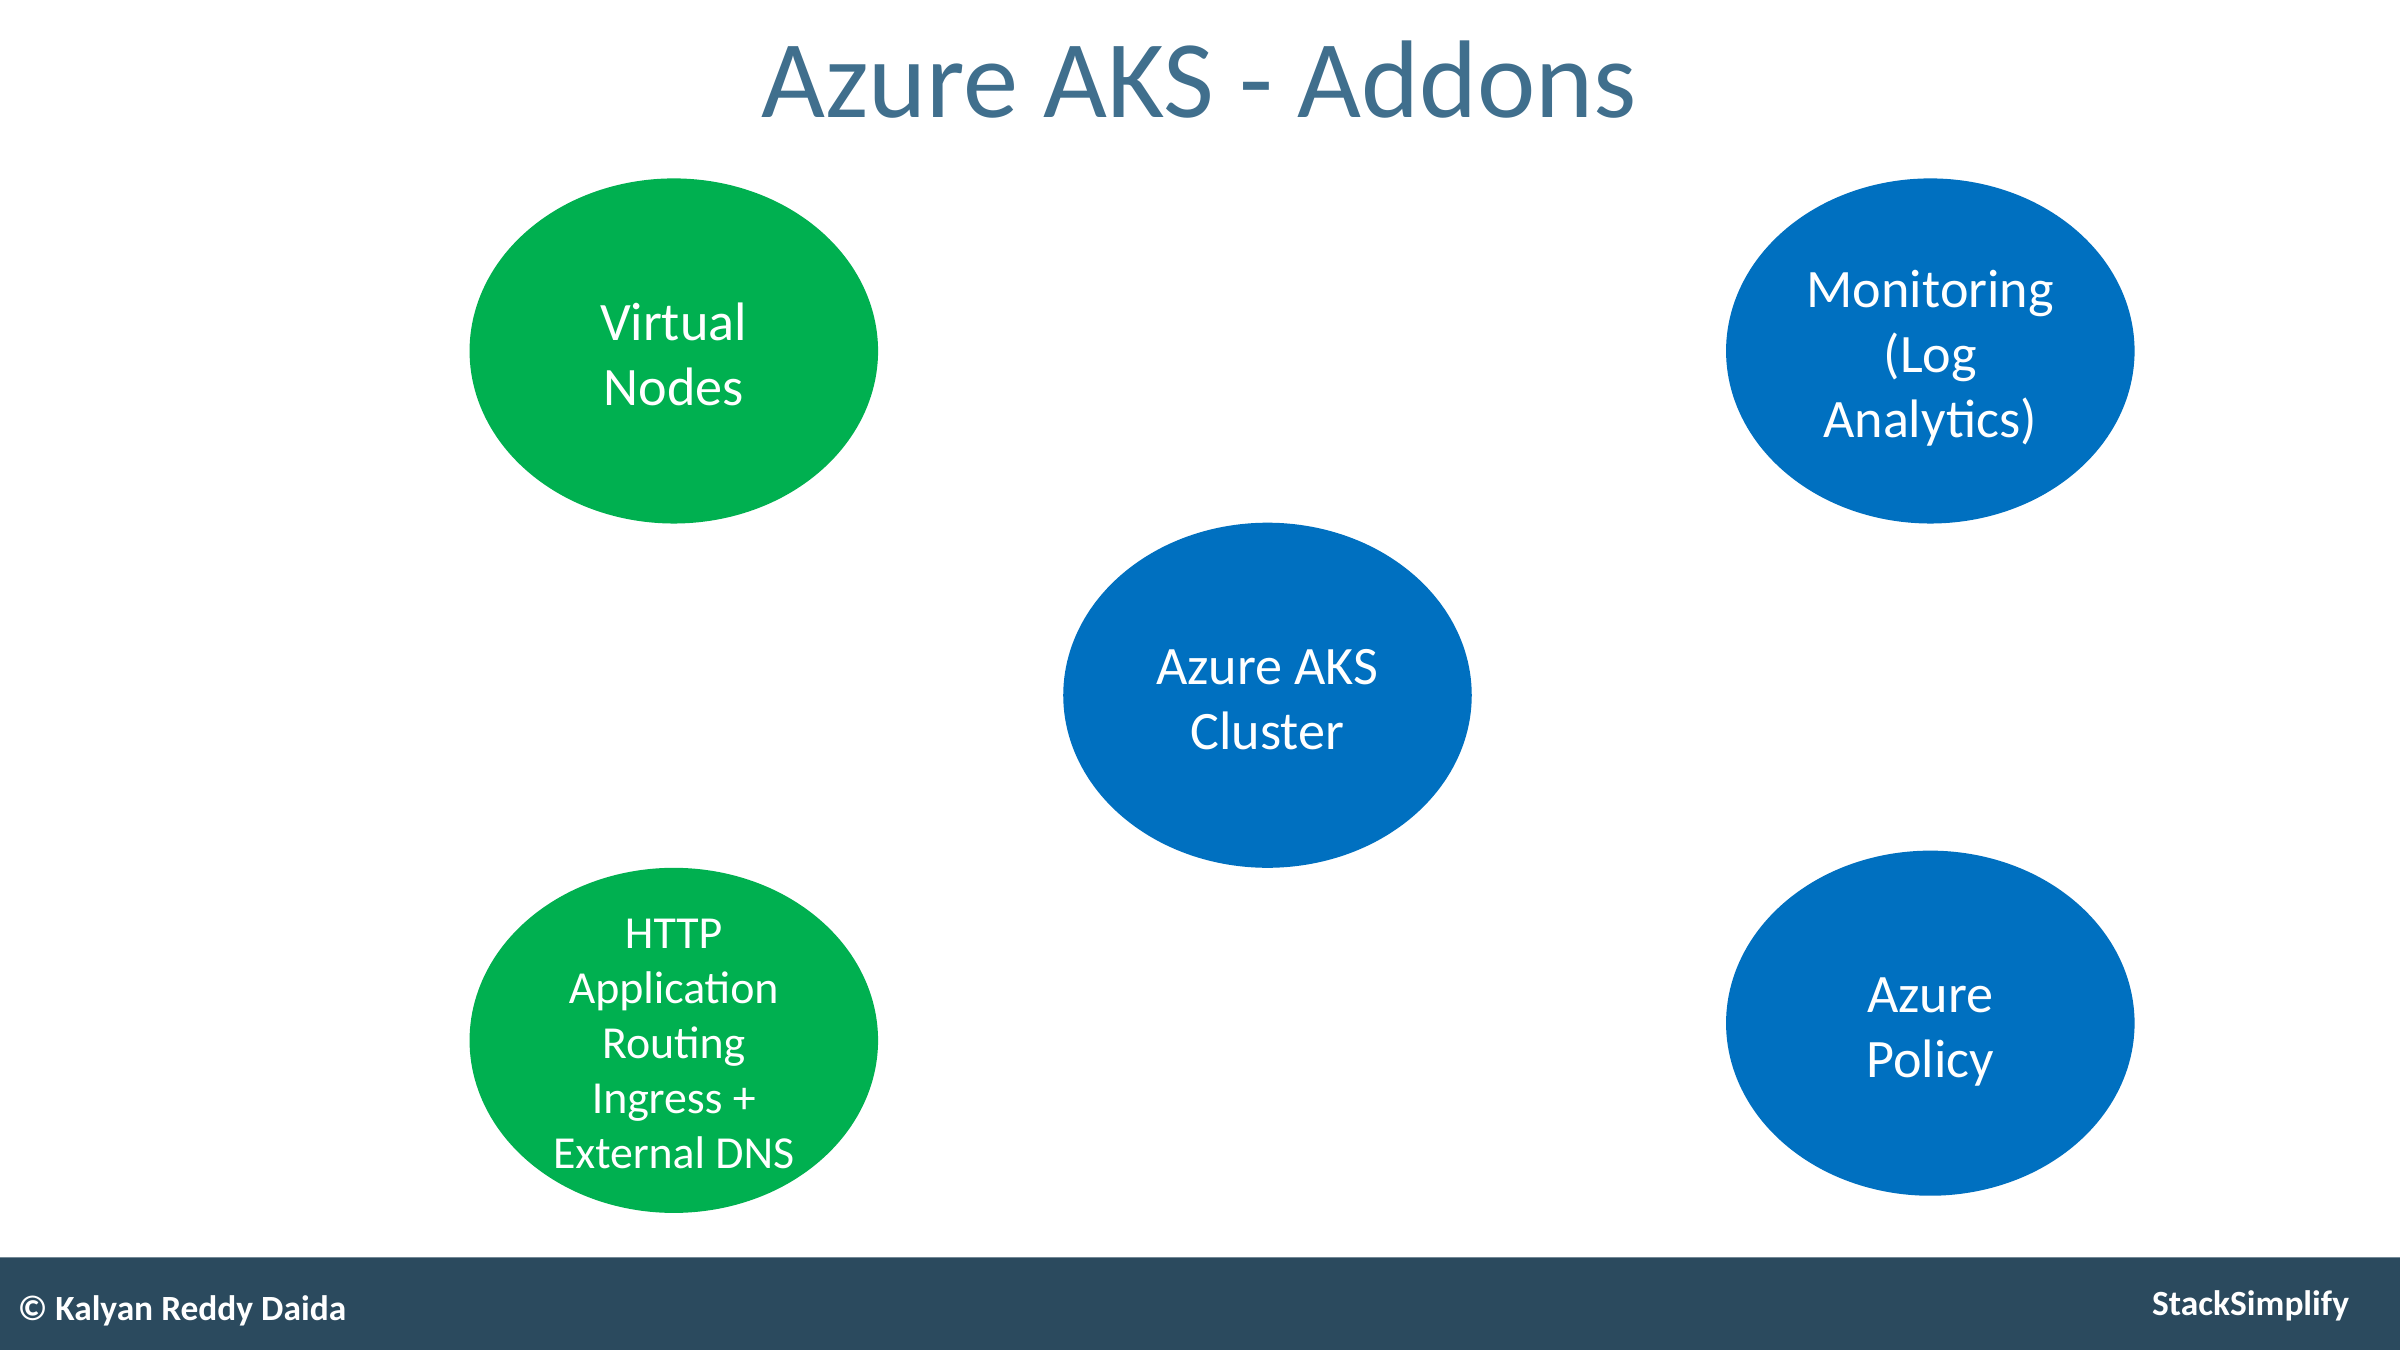

# Azure AKS - Addons
Virtual Nodes
Monitoring
(Log Analytics)
Azure AKS Cluster
Azure Policy
HTTP Application Routing
Ingress + External DNS
© Kalyan Reddy Daida